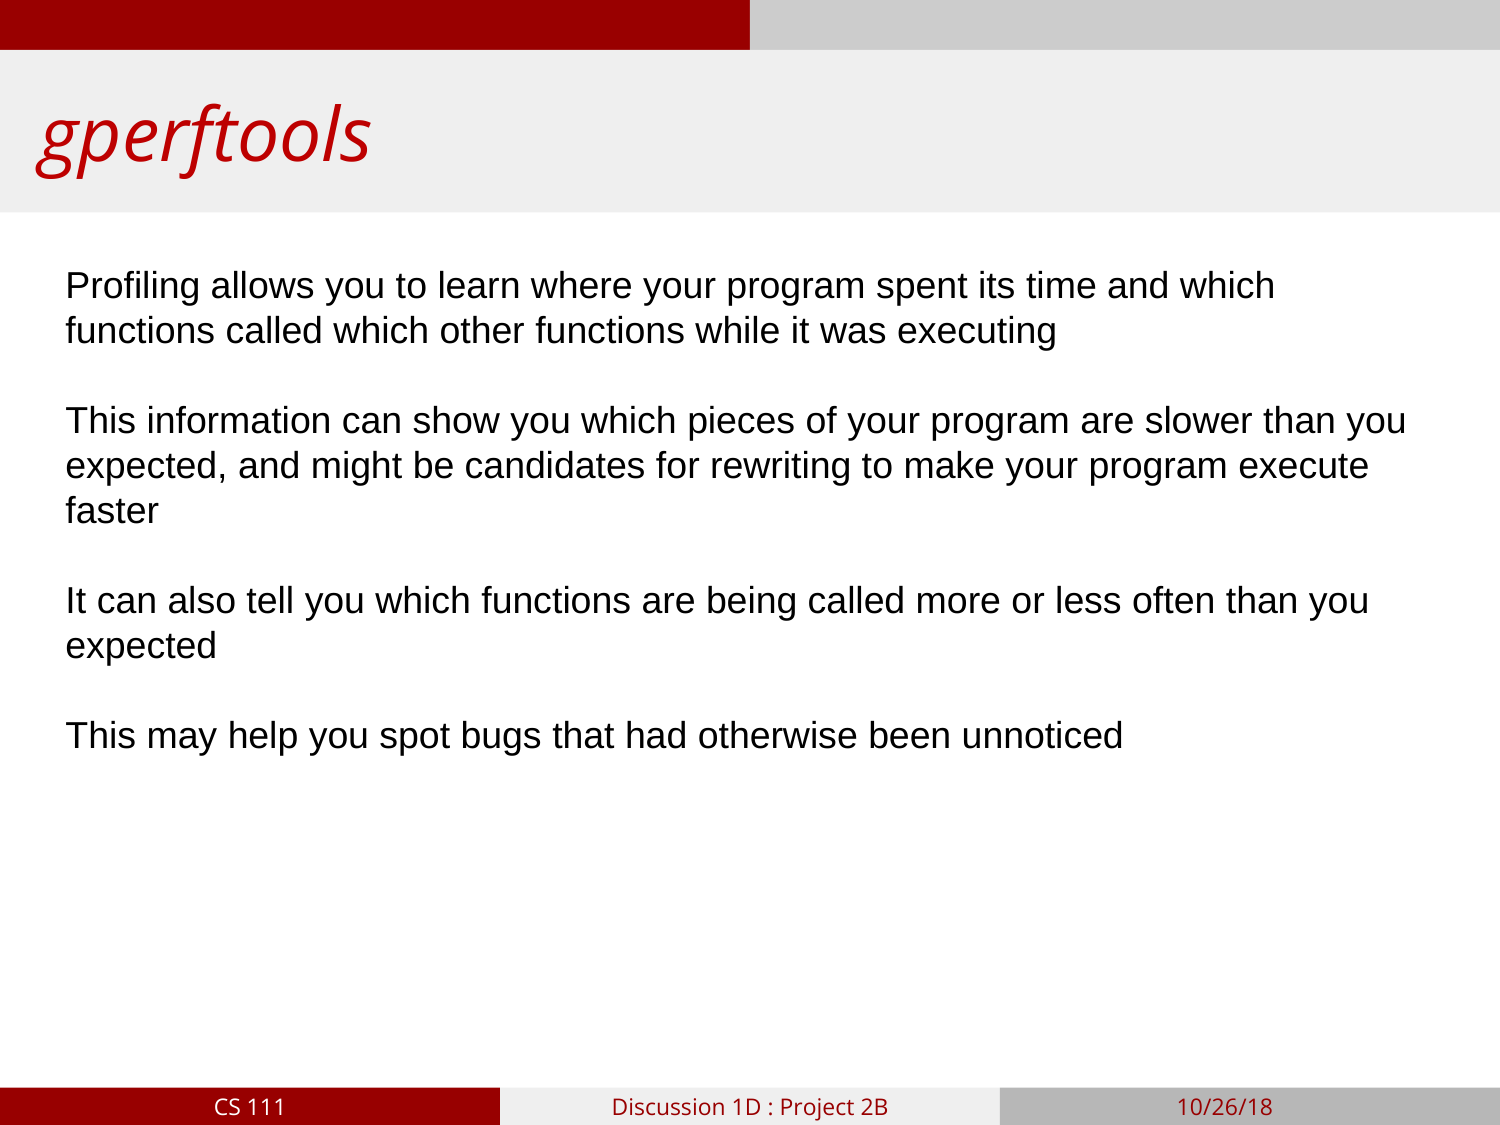

# gperftools
Profiling allows you to learn where your program spent its time and which functions called which other functions while it was executing

This information can show you which pieces of your program are slower than you expected, and might be candidates for rewriting to make your program execute faster

It can also tell you which functions are being called more or less often than you expected

This may help you spot bugs that had otherwise been unnoticed